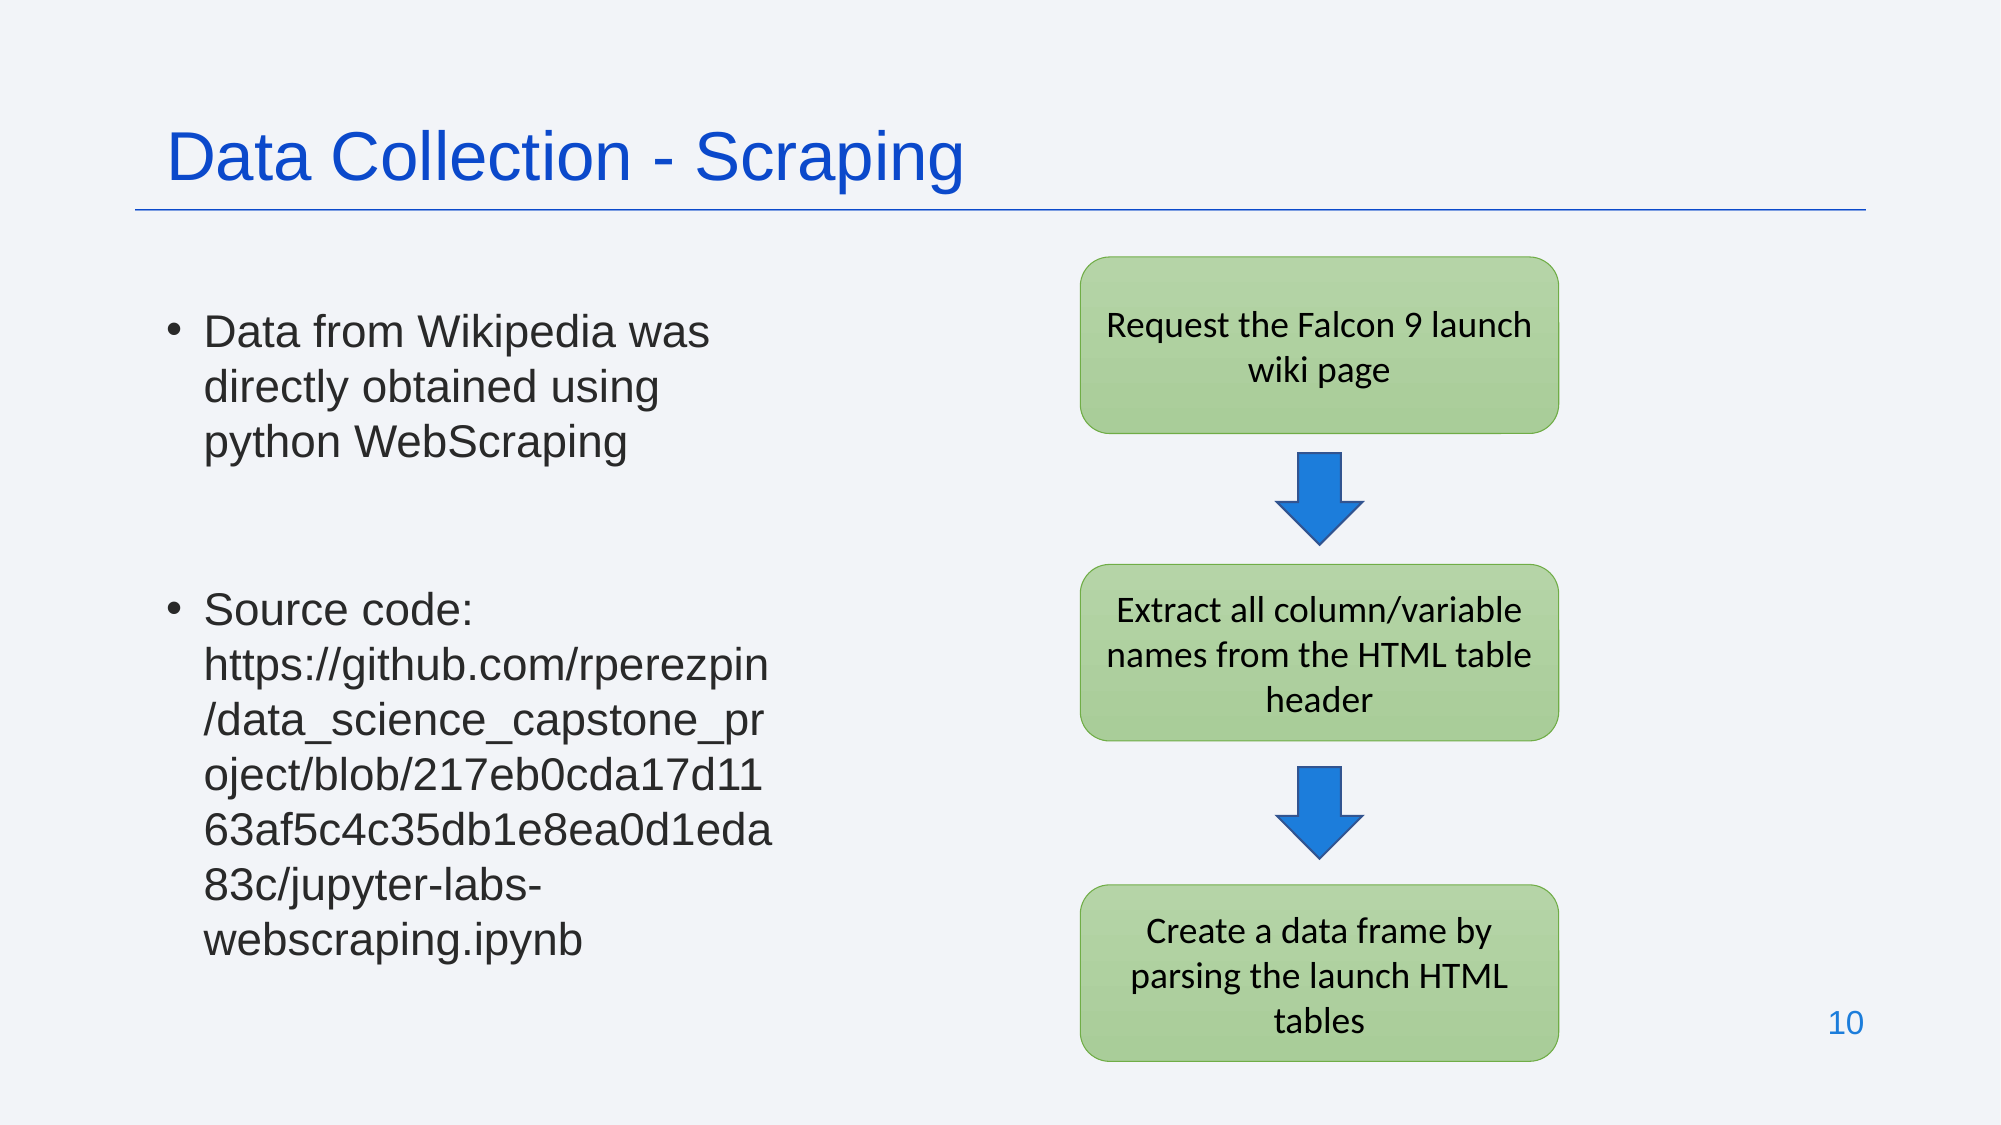

Data Collection - Scraping
Request the Falcon 9 launch wiki page
Data from Wikipedia was directly obtained using python WebScraping

Source code: https://github.com/rperezpin/data_science_capstone_project/blob/217eb0cda17d1163af5c4c35db1e8ea0d1eda83c/jupyter-labs-webscraping.ipynb

Extract all column/variable names from the HTML table header

Create a data frame by parsing the launch HTML tables
10